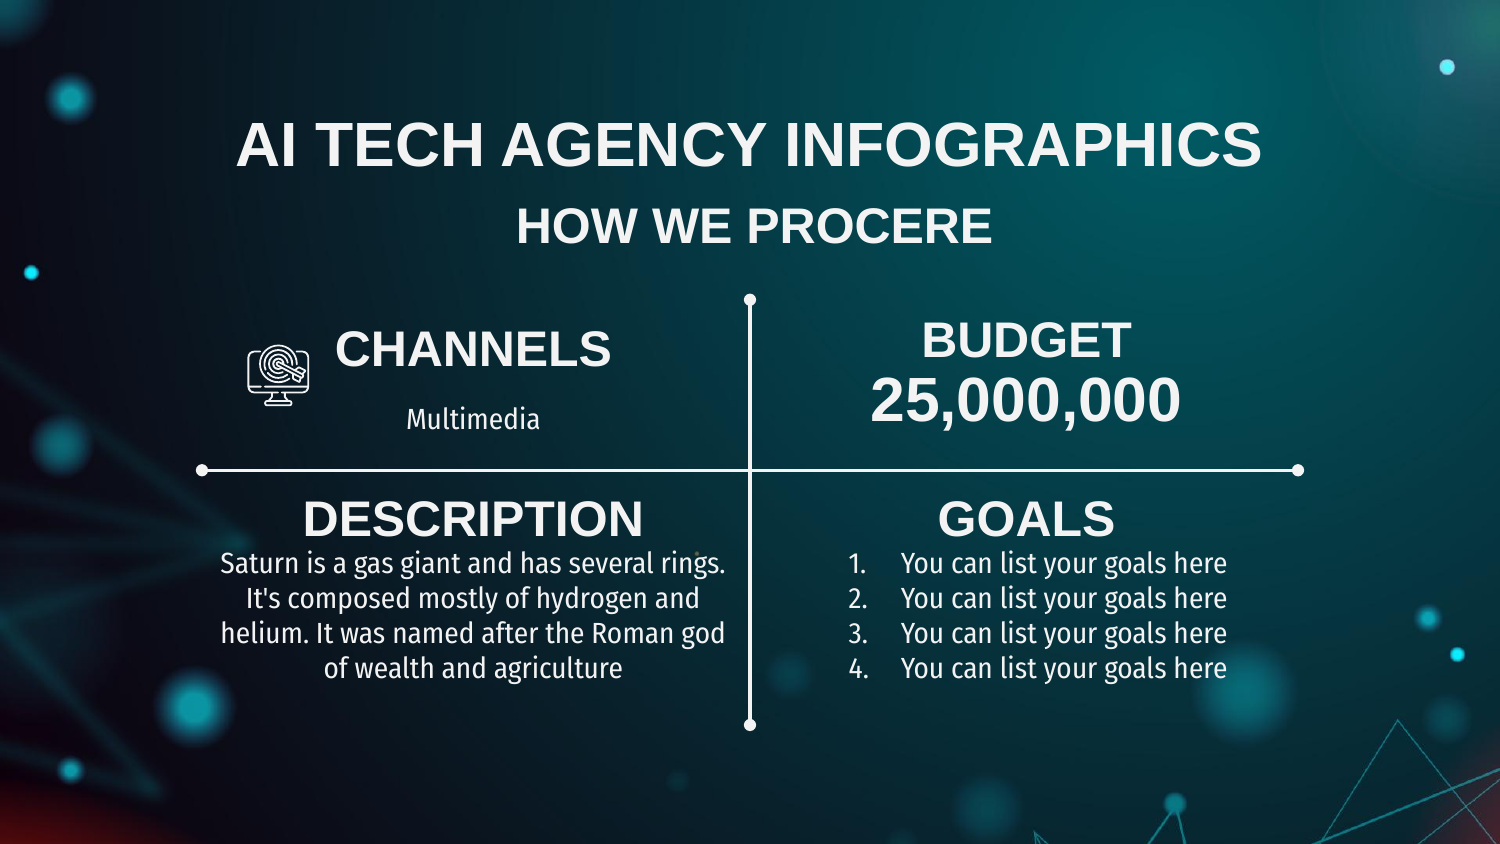

# AI TECH AGENCY INFOGRAPHICS
HOW WE PROCERE
CHANNELS
Multimedia
BUDGET
25,000,000

DESCRIPTION
Saturn is a gas giant and has several rings. It's composed mostly of hydrogen and helium. It was named after the Roman god of wealth and agriculture
GOALS
You can list your goals here
You can list your goals here
You can list your goals here
You can list your goals here